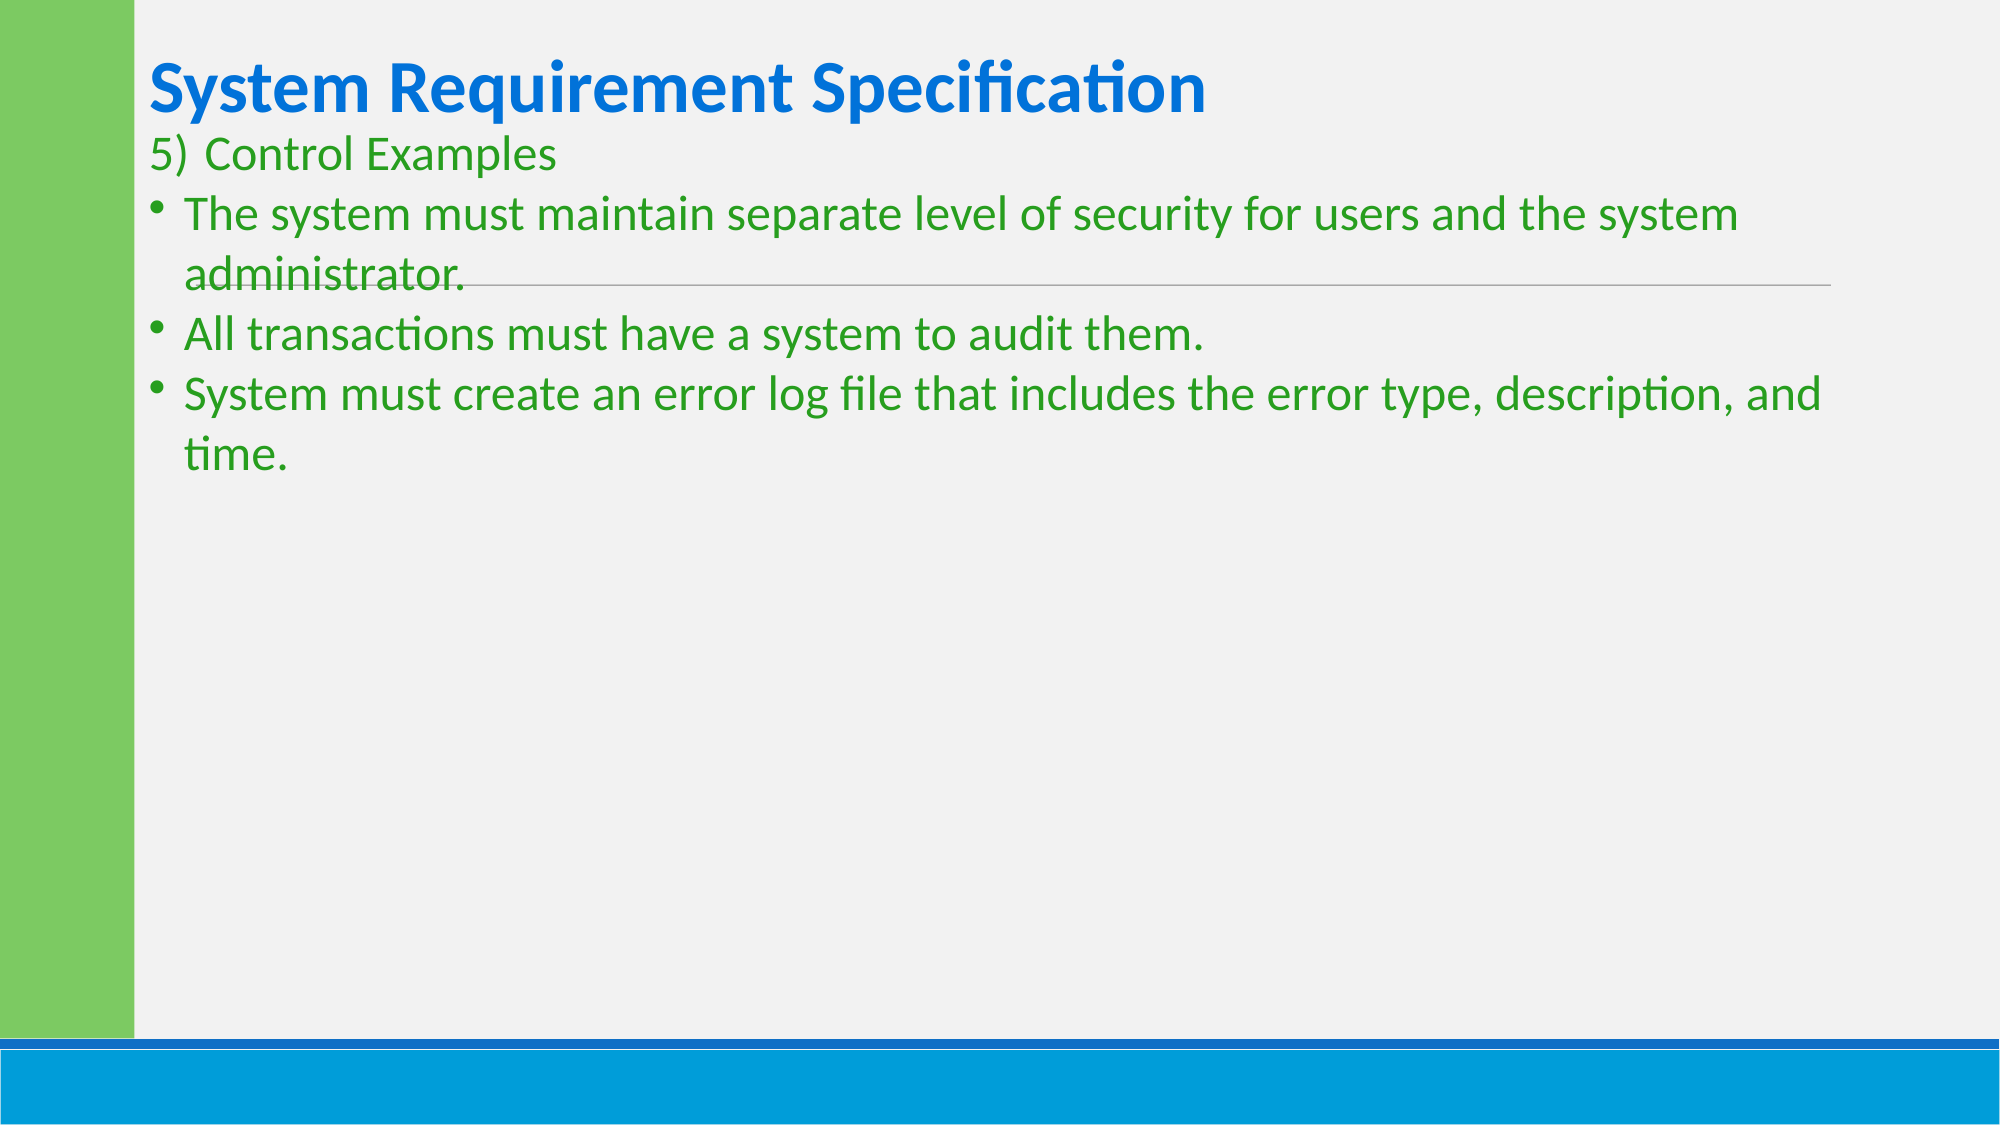

System Requirement Specification

Control Examples
The system must maintain separate level of security for users and the system administrator.
All transactions must have a system to audit them.
System must create an error log file that includes the error type, description, and time.